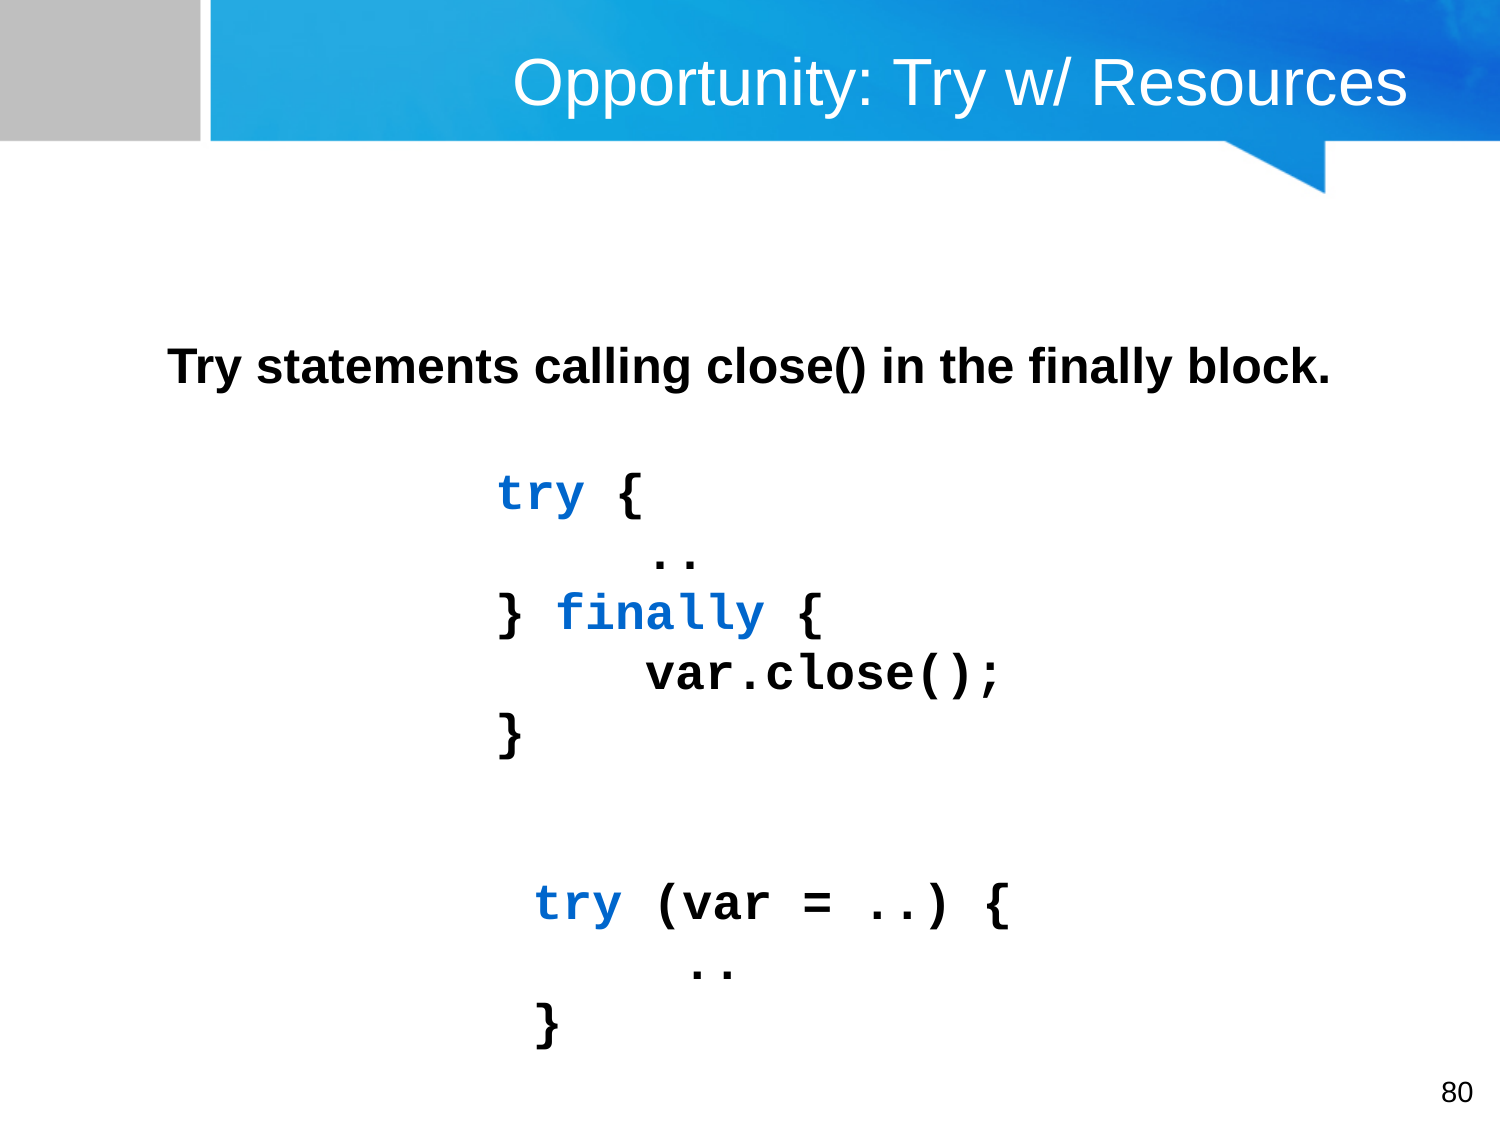

# Opportunity: Try w/ Resources
Try statements calling close() in the finally block.
try {
	..
} finally {
	var.close();
}
try (var = ..) {
	..
}
80